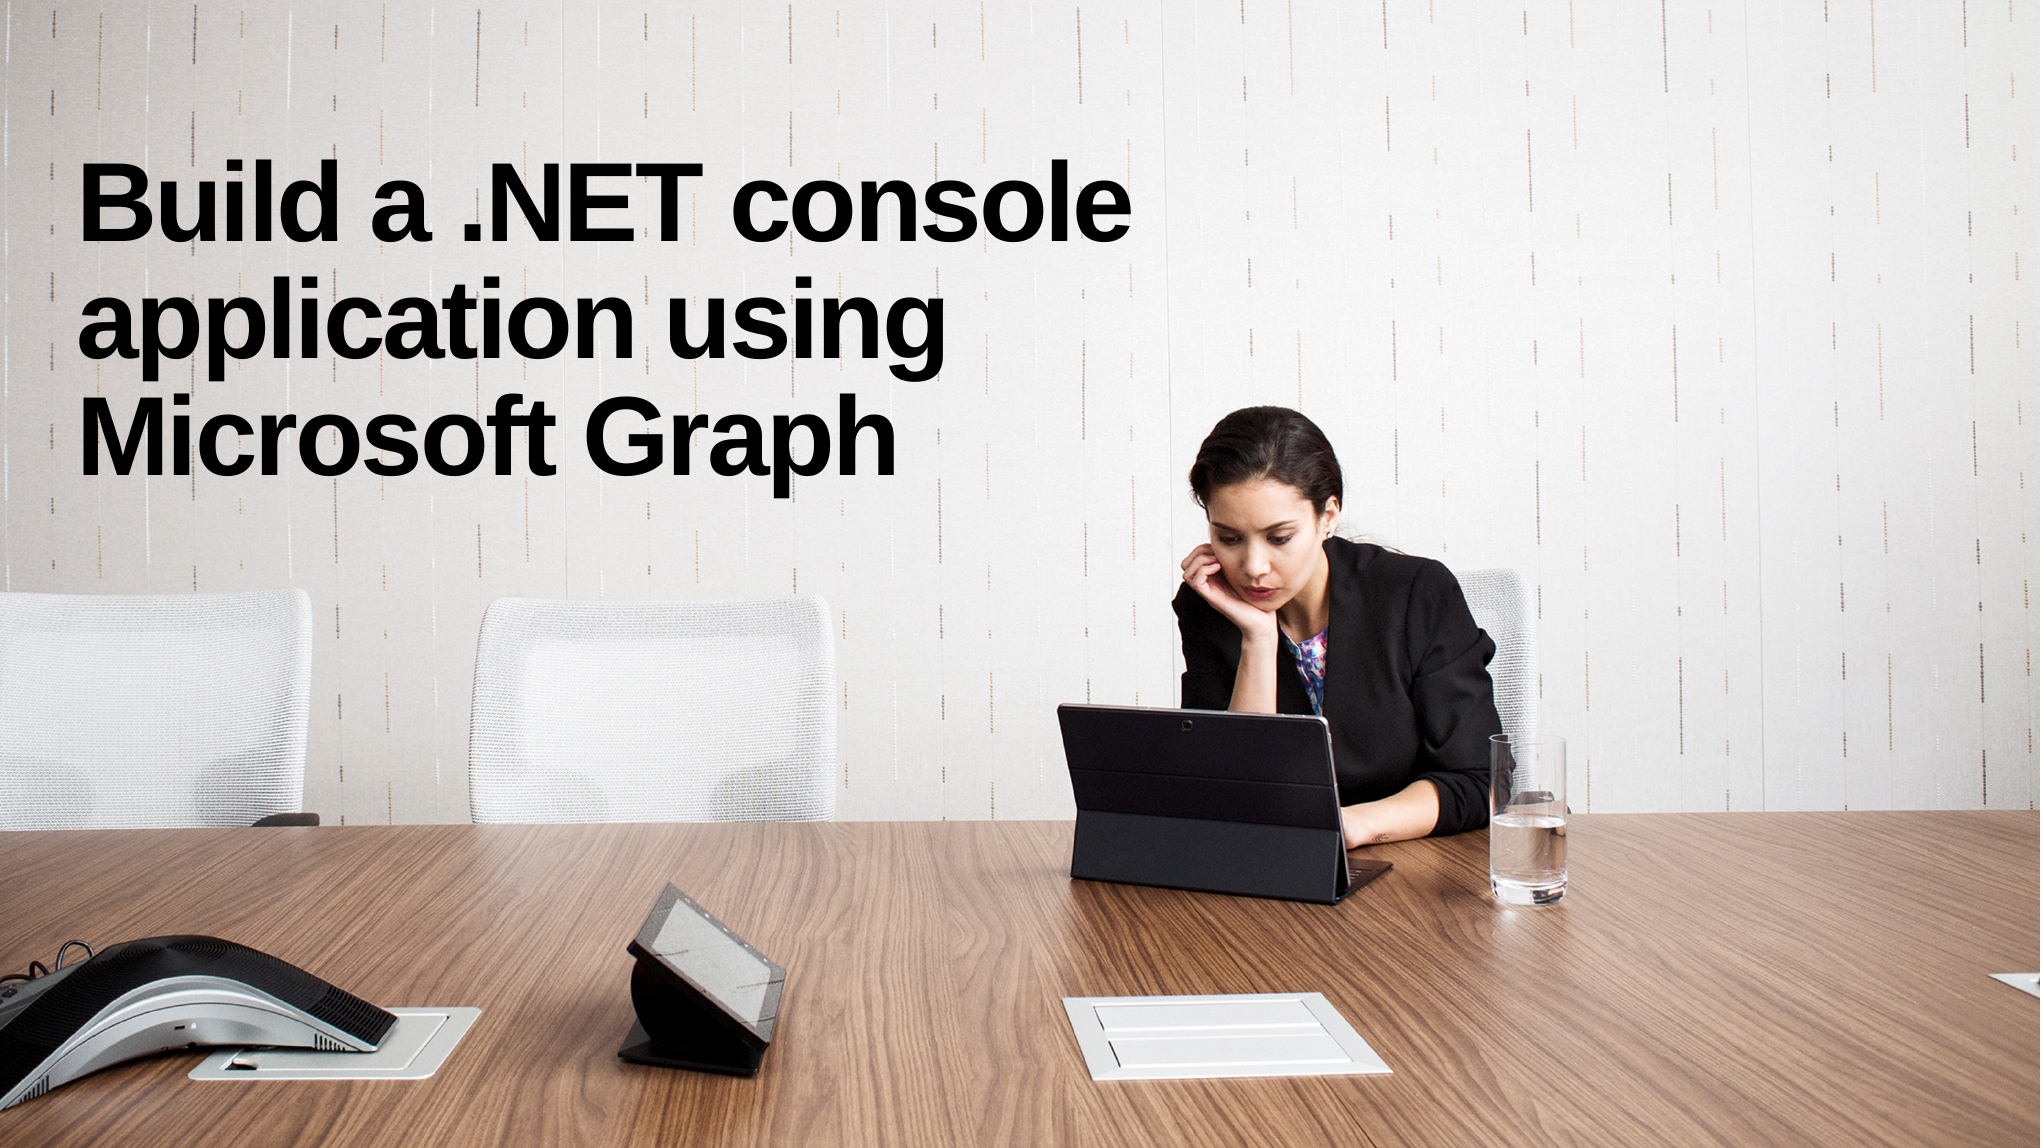

# Build a .NET console application using Microsoft Graph